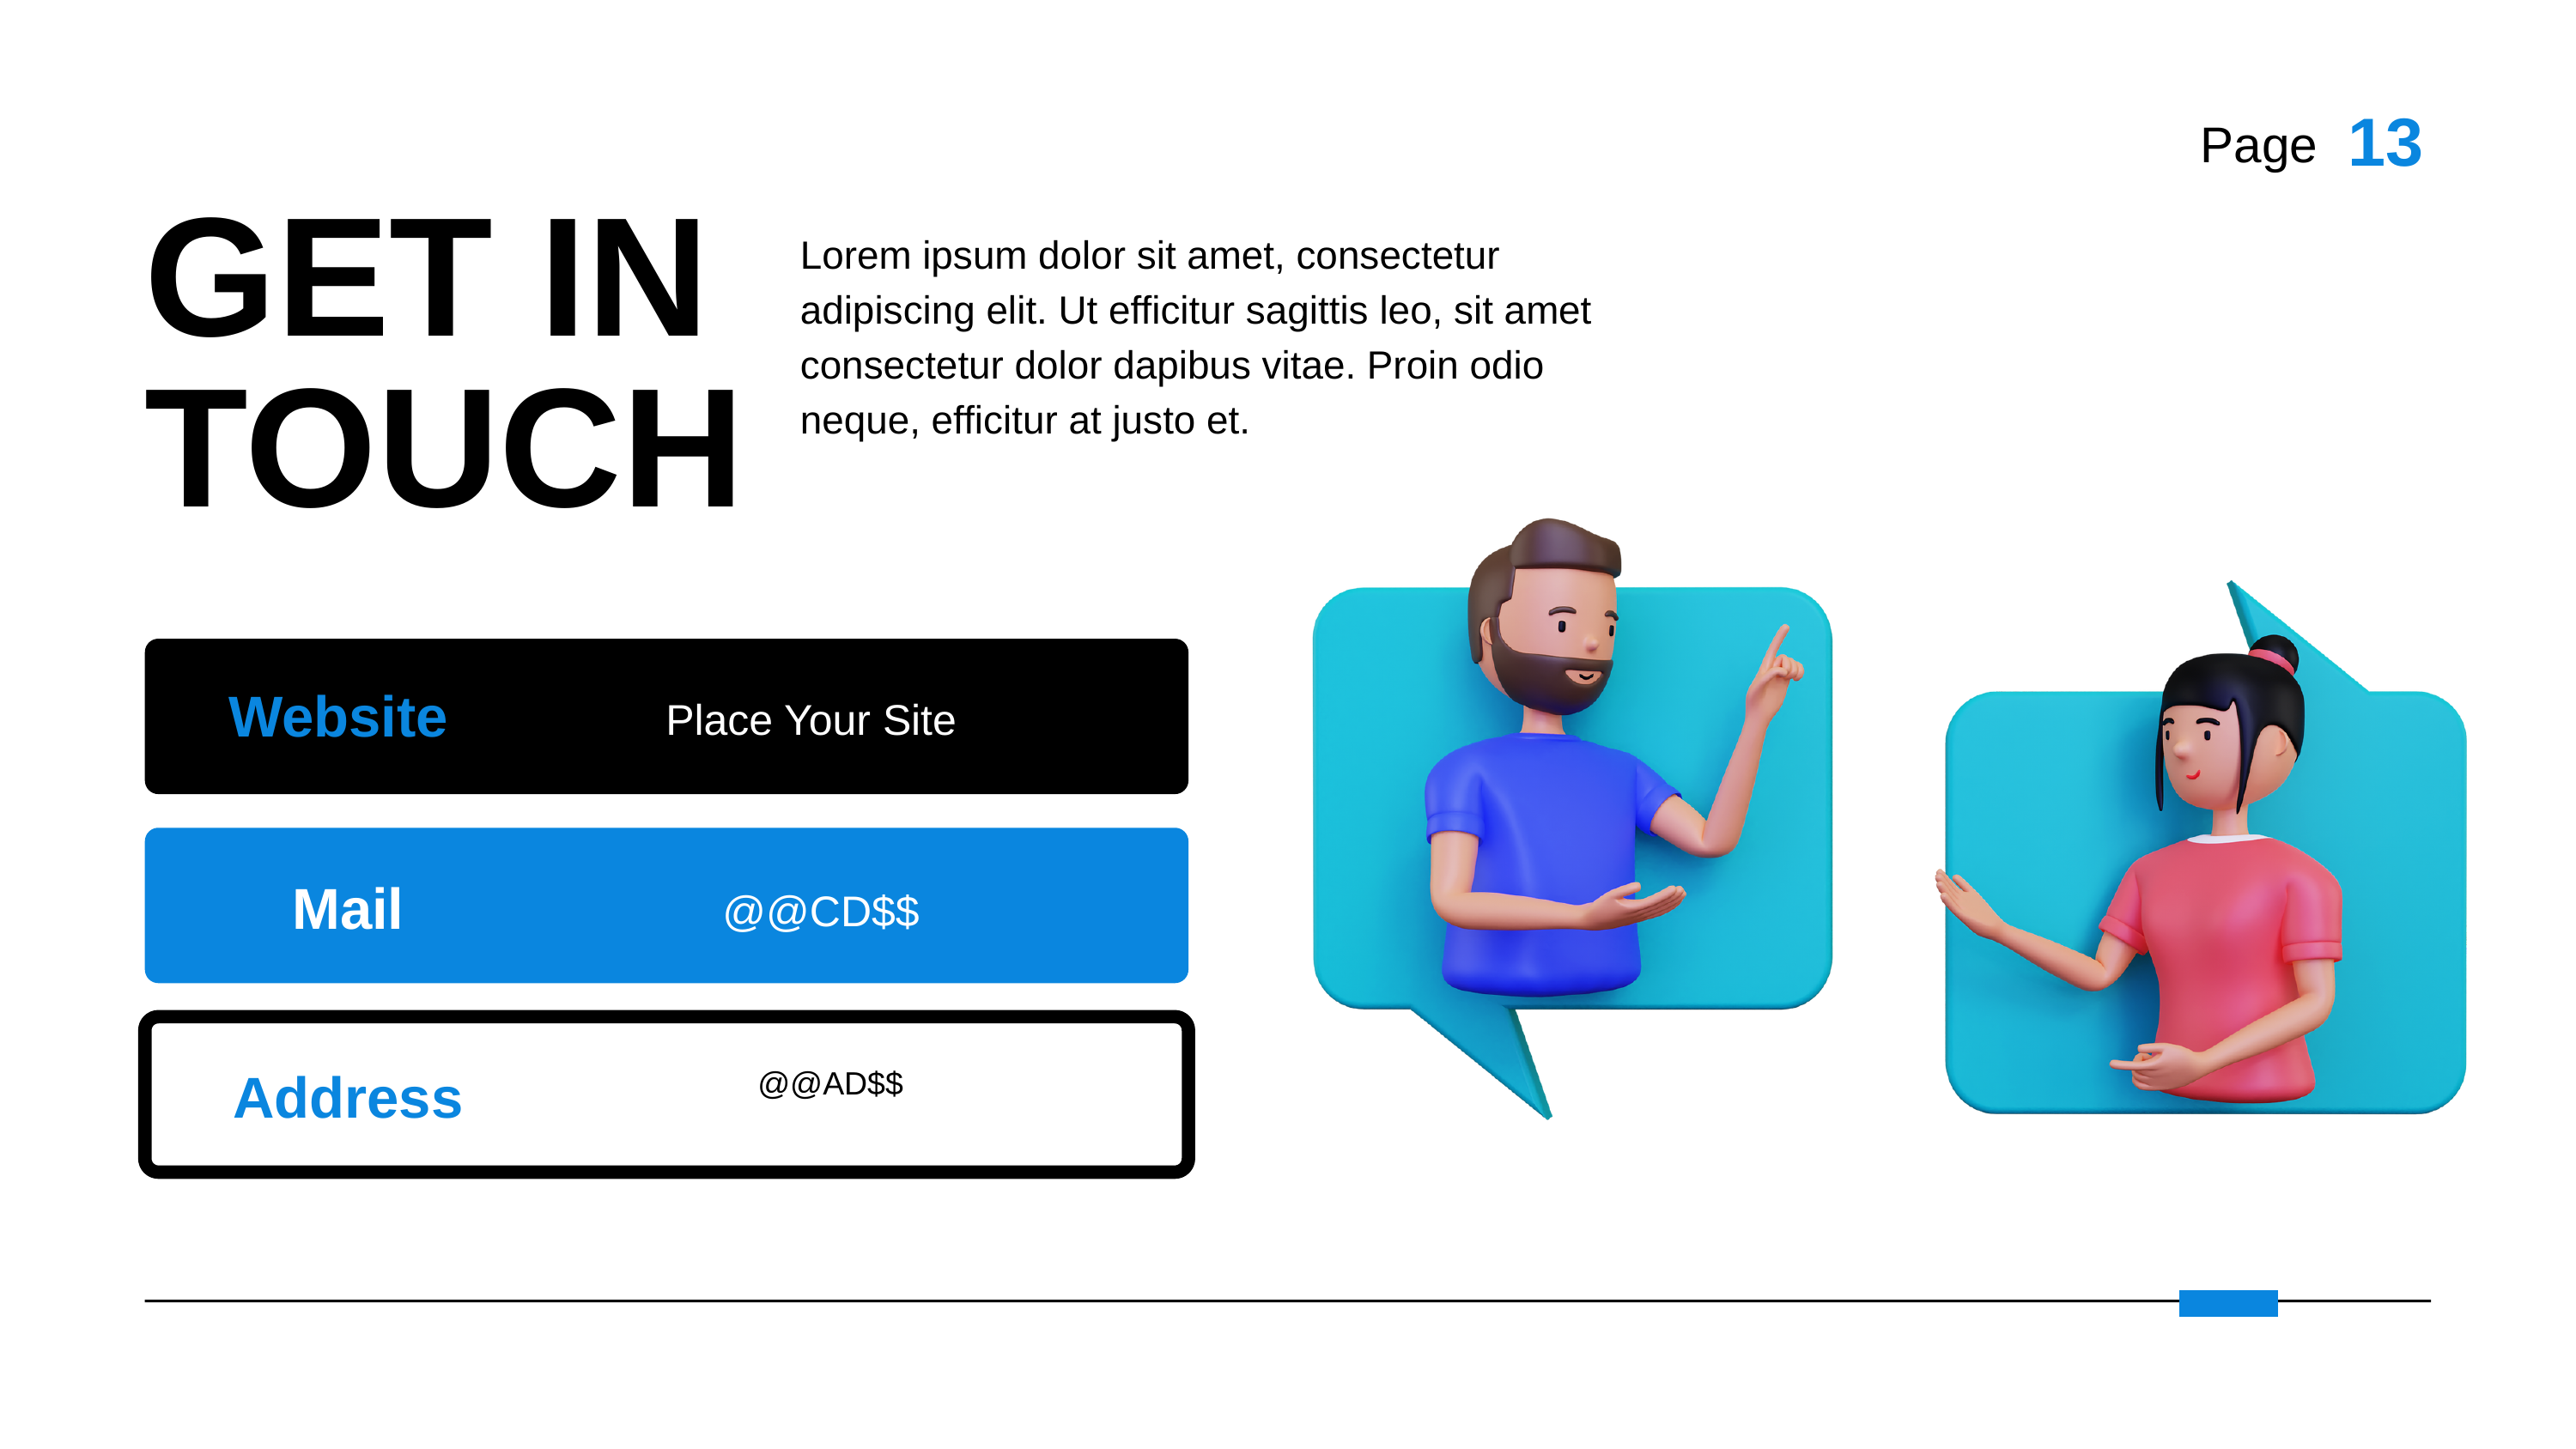

13
Page
GET IN TOUCH
Lorem ipsum dolor sit amet, consectetur adipiscing elit. Ut efficitur sagittis leo, sit amet consectetur dolor dapibus vitae. Proin odio neque, efficitur at justo et.

Website
Place Your Site

Mail
@@CD$$

@@AD$$
Address